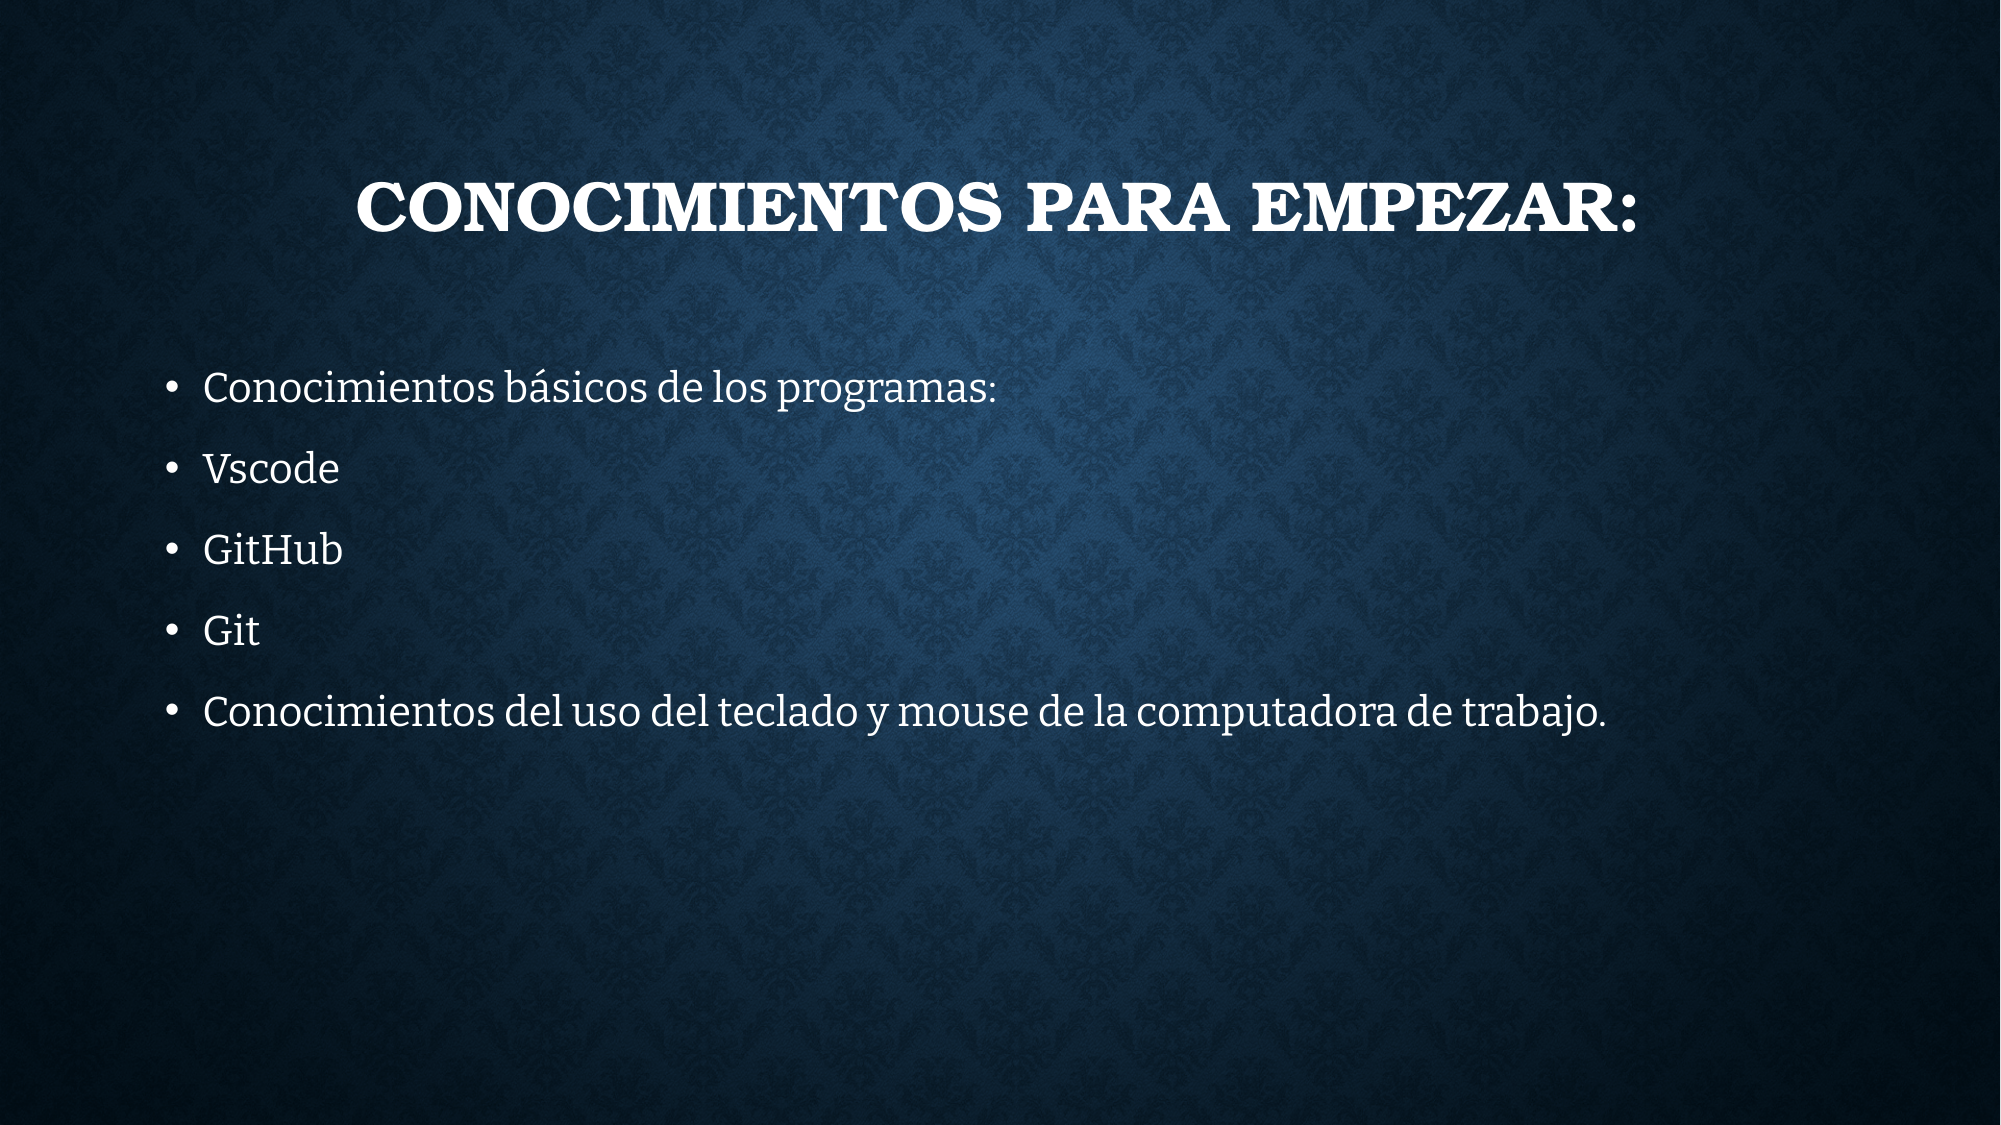

# Conocimientos para empezar:
Conocimientos básicos de los programas:
Vscode
GitHub
Git
Conocimientos del uso del teclado y mouse de la computadora de trabajo.